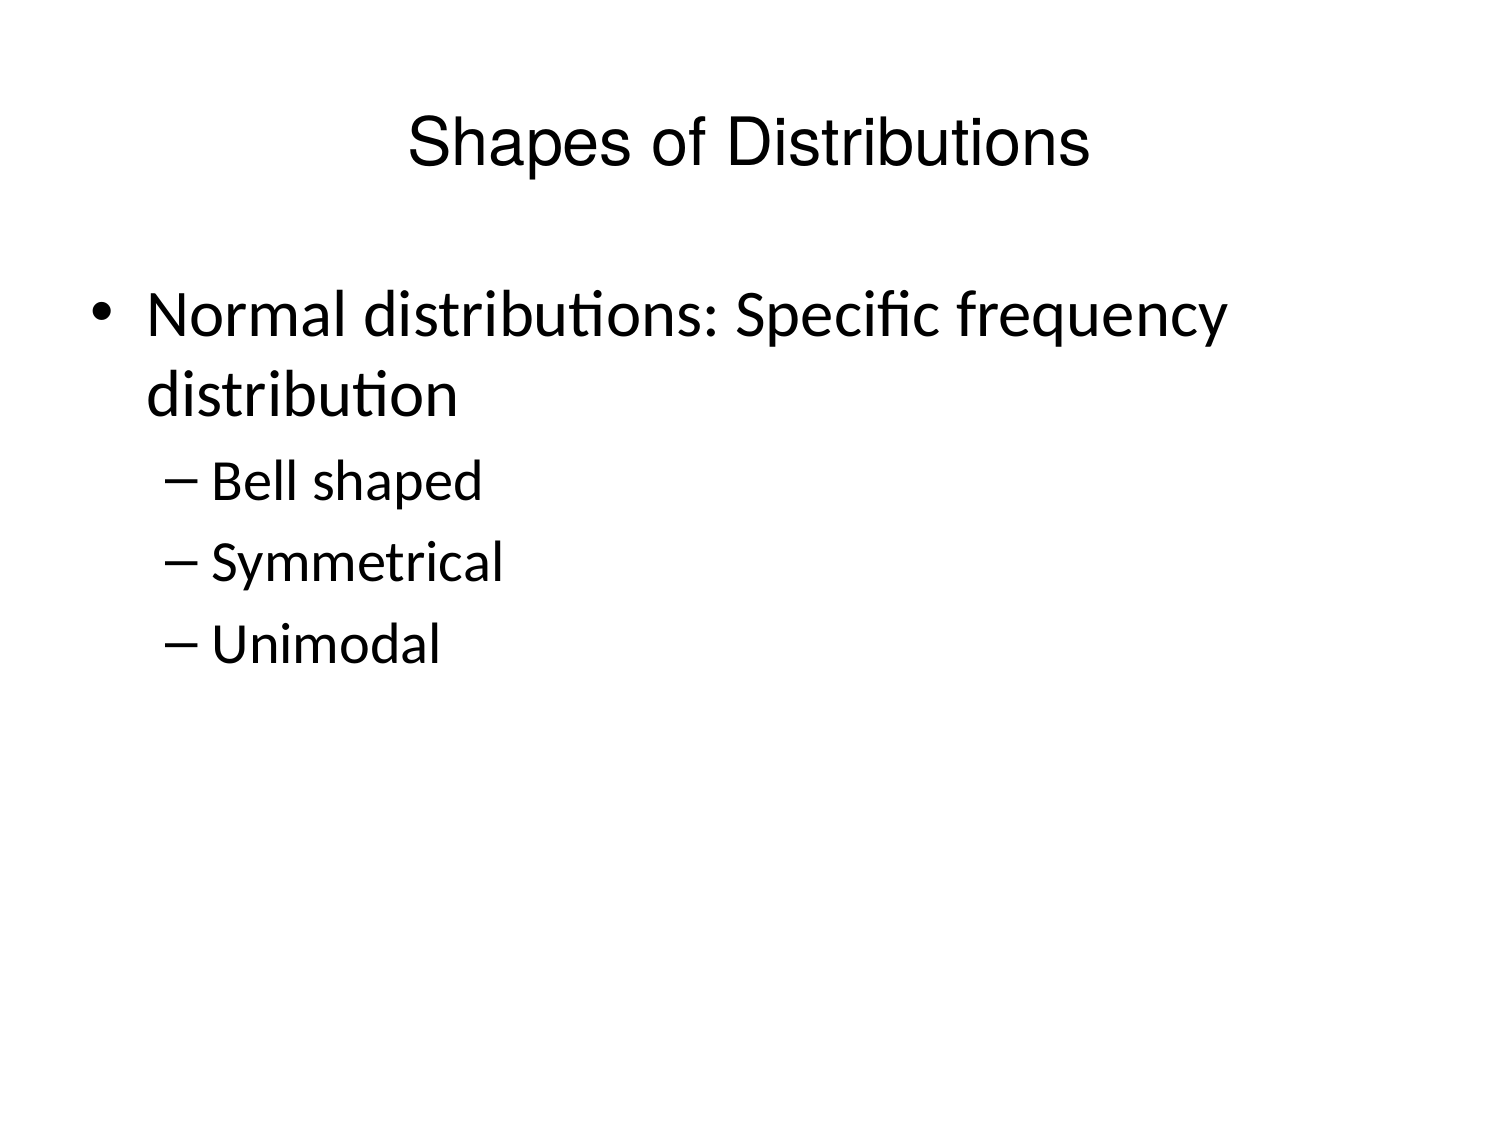

# Shapes of Distributions
Normal distributions: Specific frequency distribution
Bell shaped
Symmetrical
Unimodal